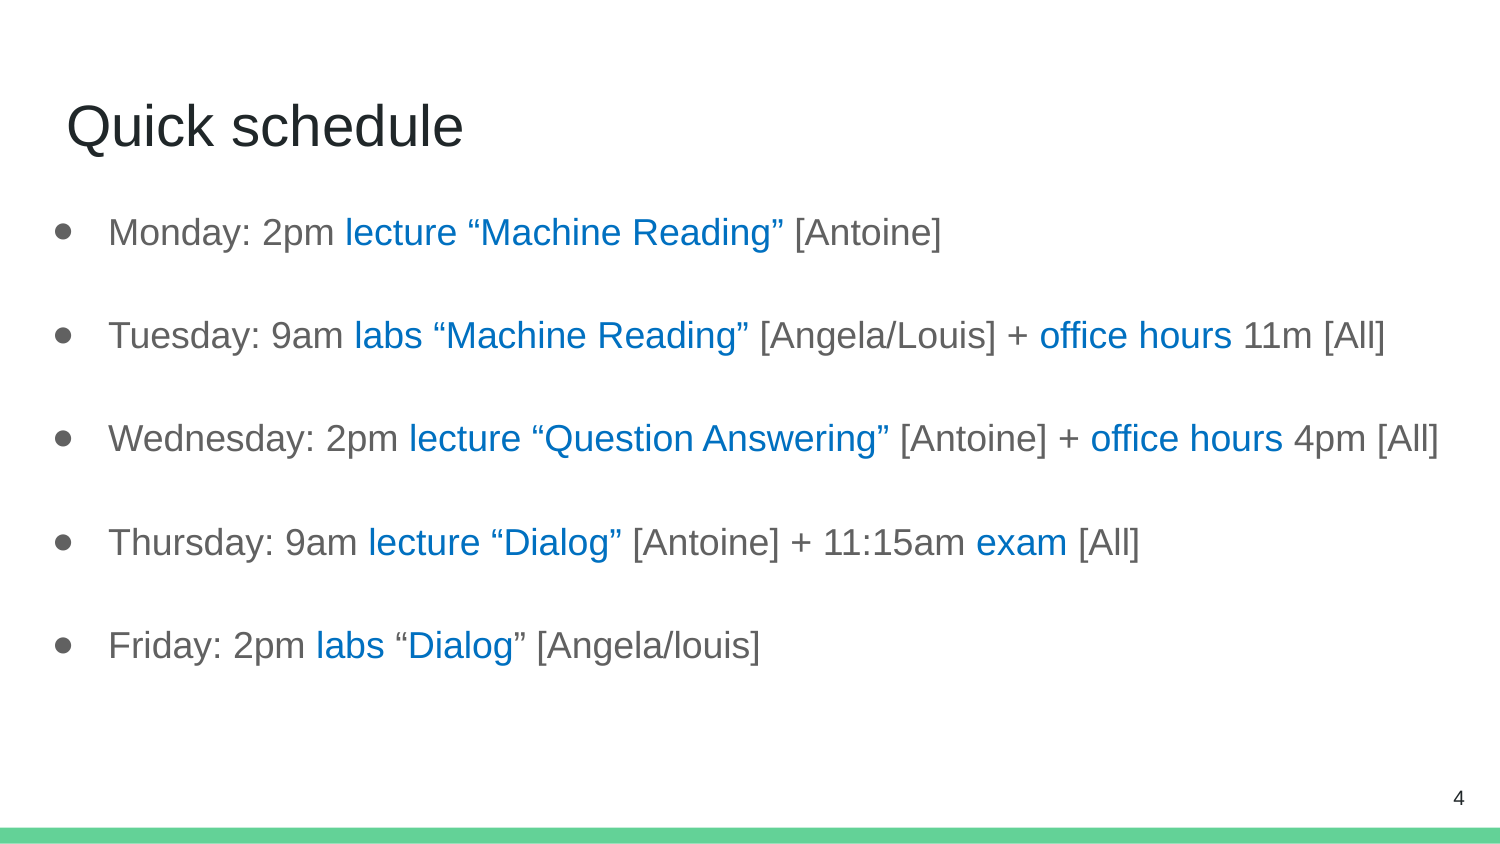

# Quick schedule
Monday: 2pm lecture “Machine Reading” [Antoine]

Tuesday: 9am labs “Machine Reading” [Angela/Louis] + office hours 11m [All]

Wednesday: 2pm lecture “Question Answering” [Antoine] + office hours 4pm [All]

Thursday: 9am lecture “Dialog” [Antoine] + 11:15am exam [All]

Friday: 2pm labs “Dialog” [Angela/louis]

4